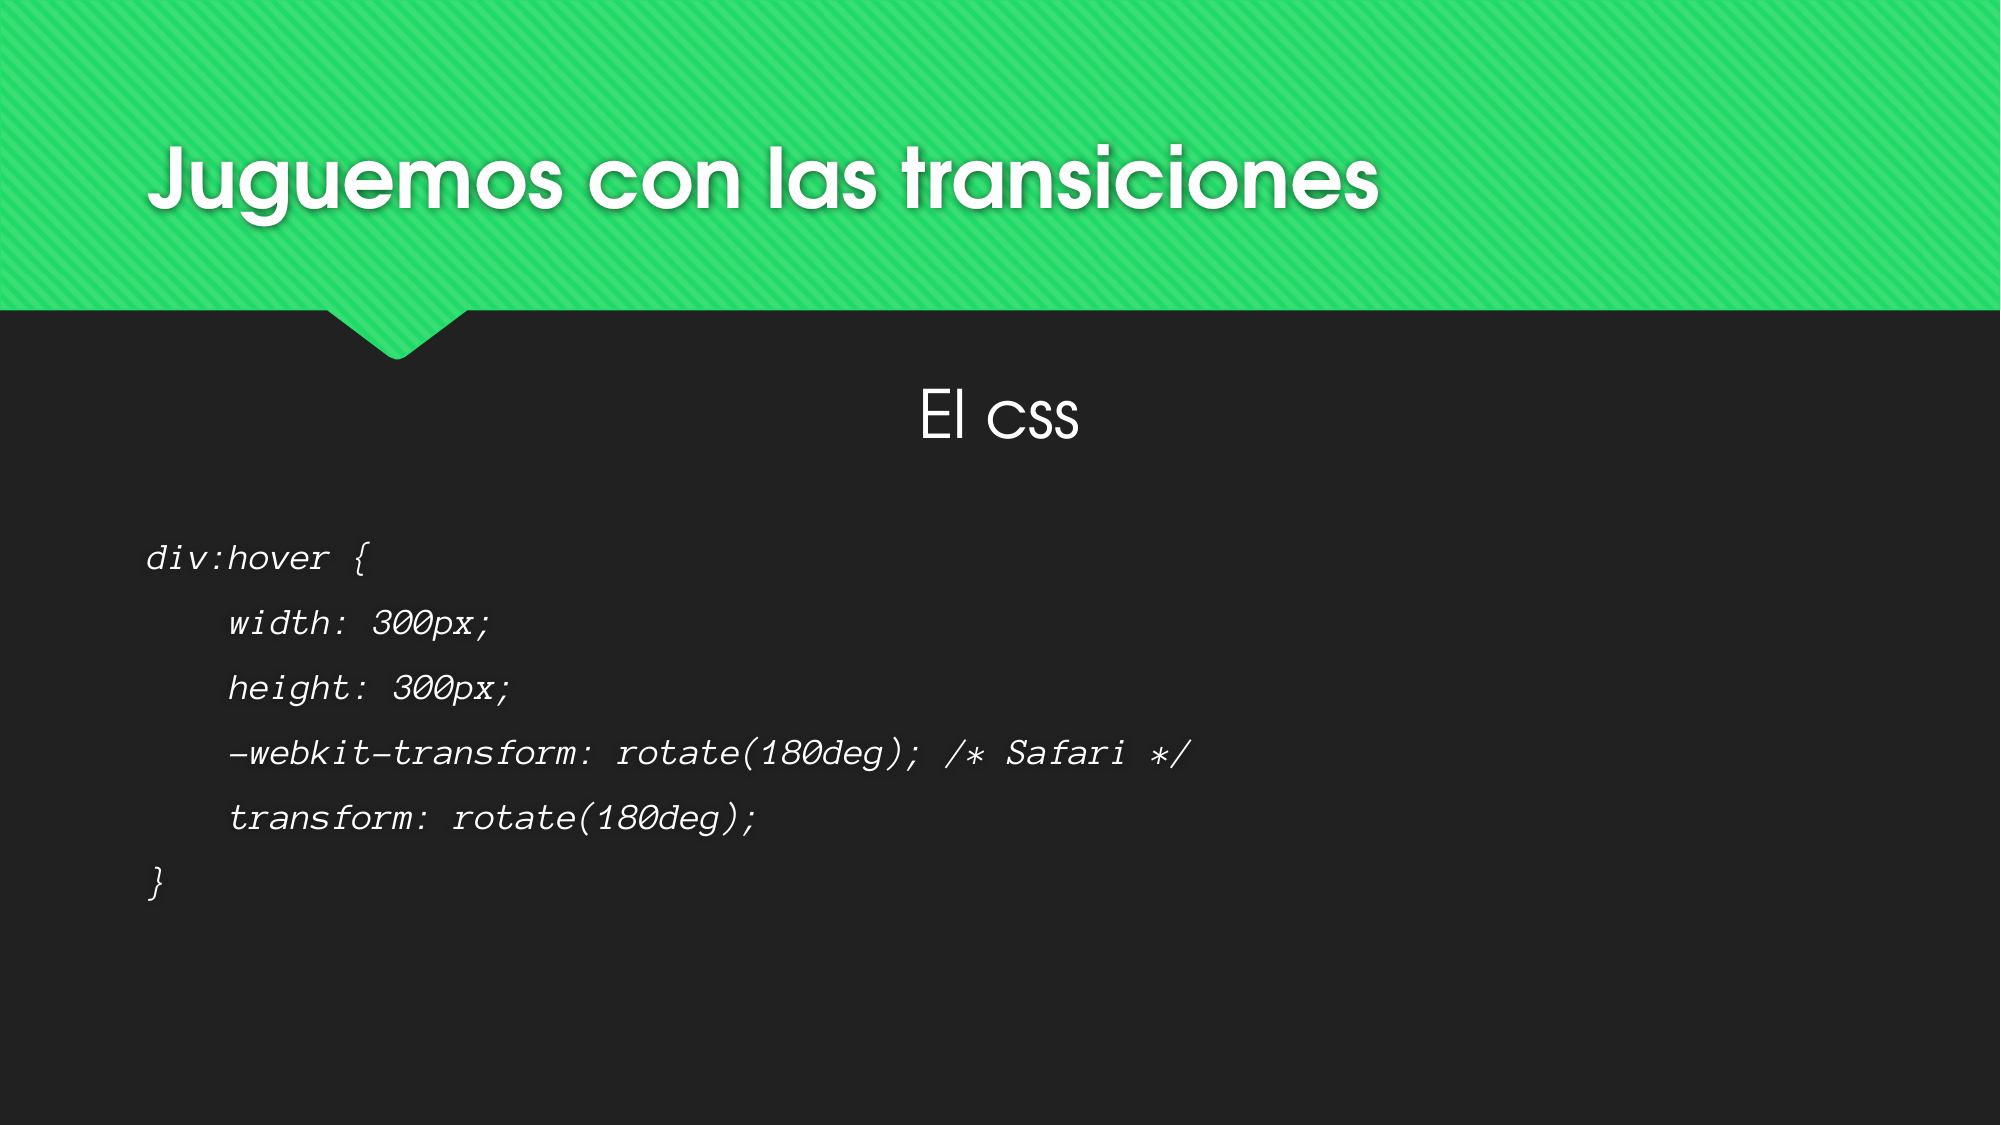

# Juguemos con las transiciones
El css
div:hover {
    width: 300px;
    height: 300px;
    -webkit-transform: rotate(180deg); /* Safari */
    transform: rotate(180deg);
}